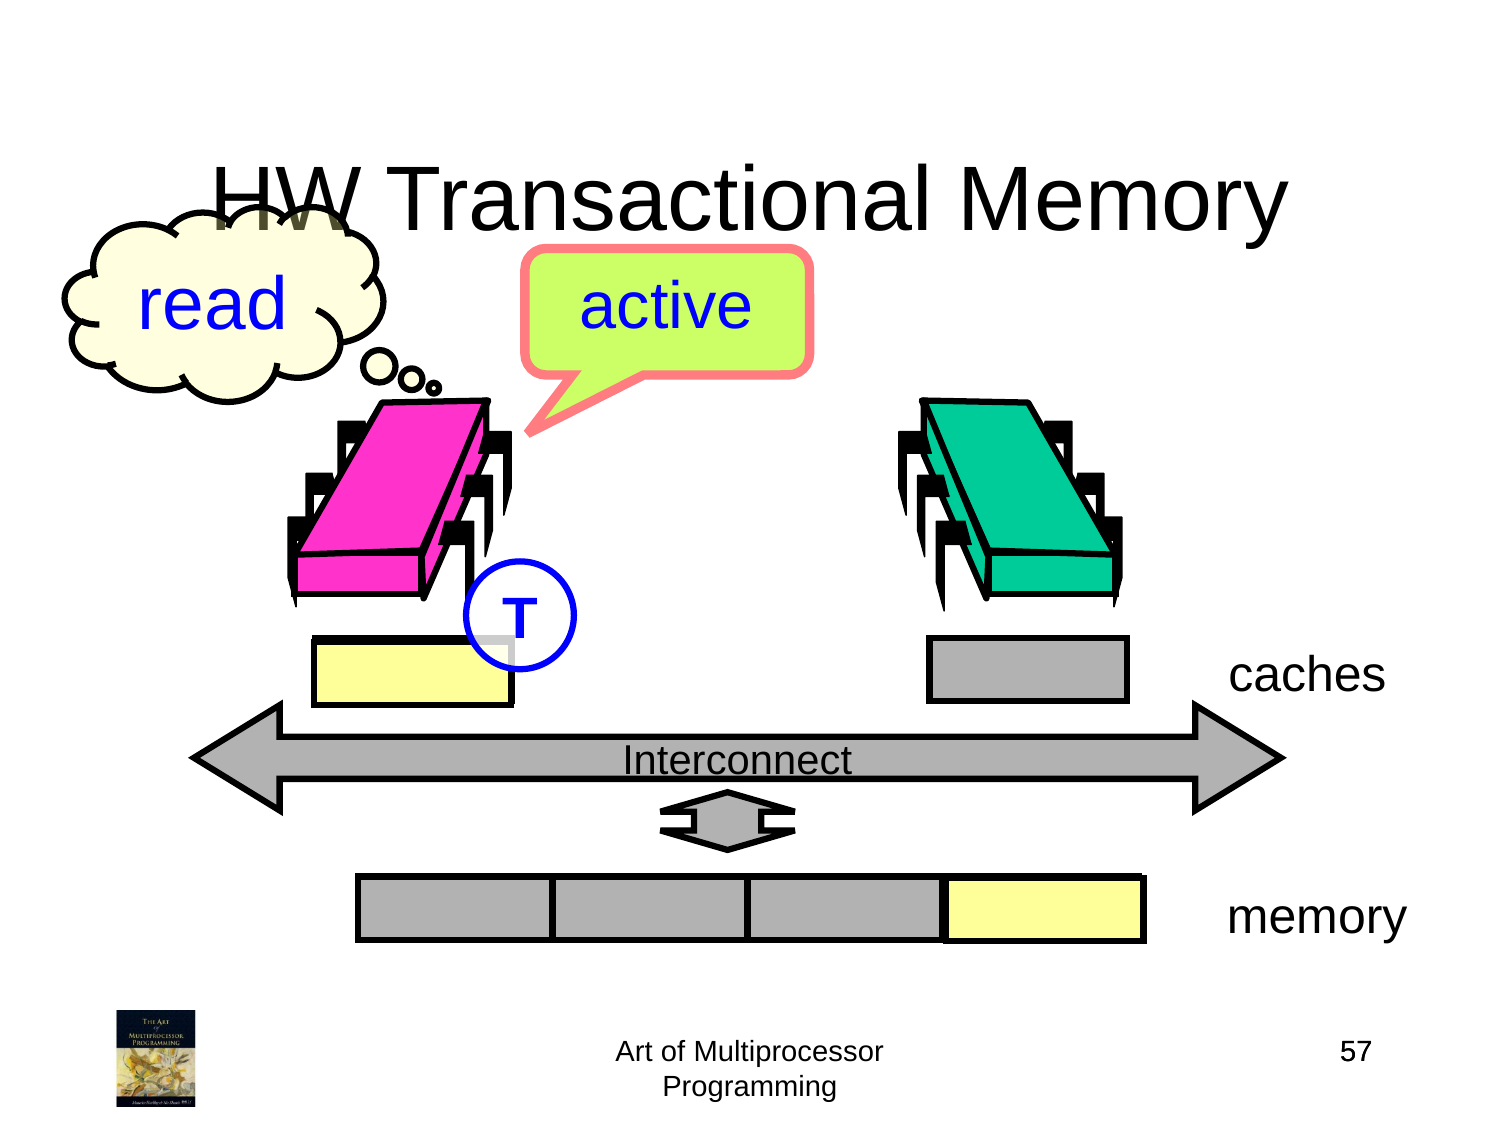

HW Transactional Memory
read
active

T
caches

Interconnect

memory

Art of Multiprocessor Programming
57
57